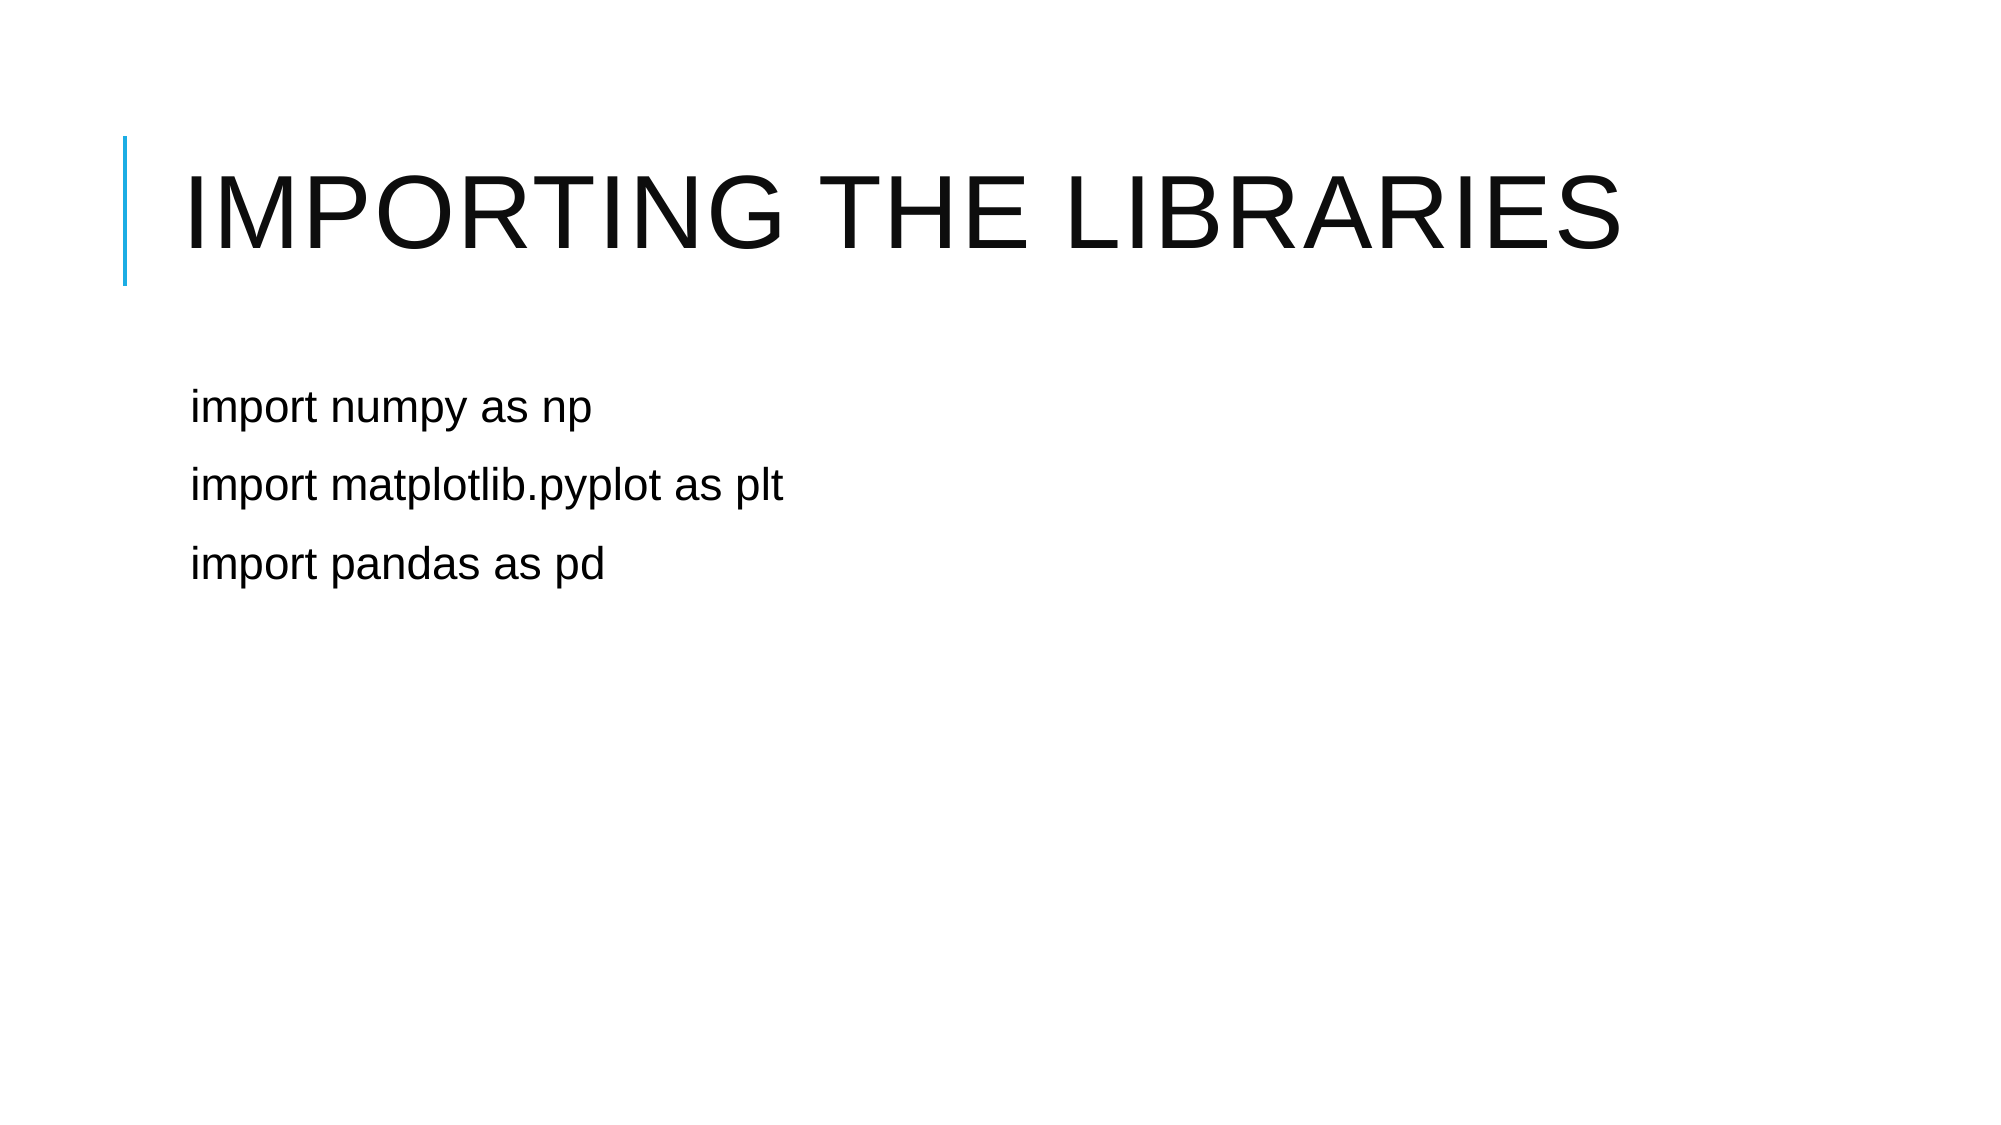

# Importing the libraries
import numpy as np
import matplotlib.pyplot as plt
import pandas as pd